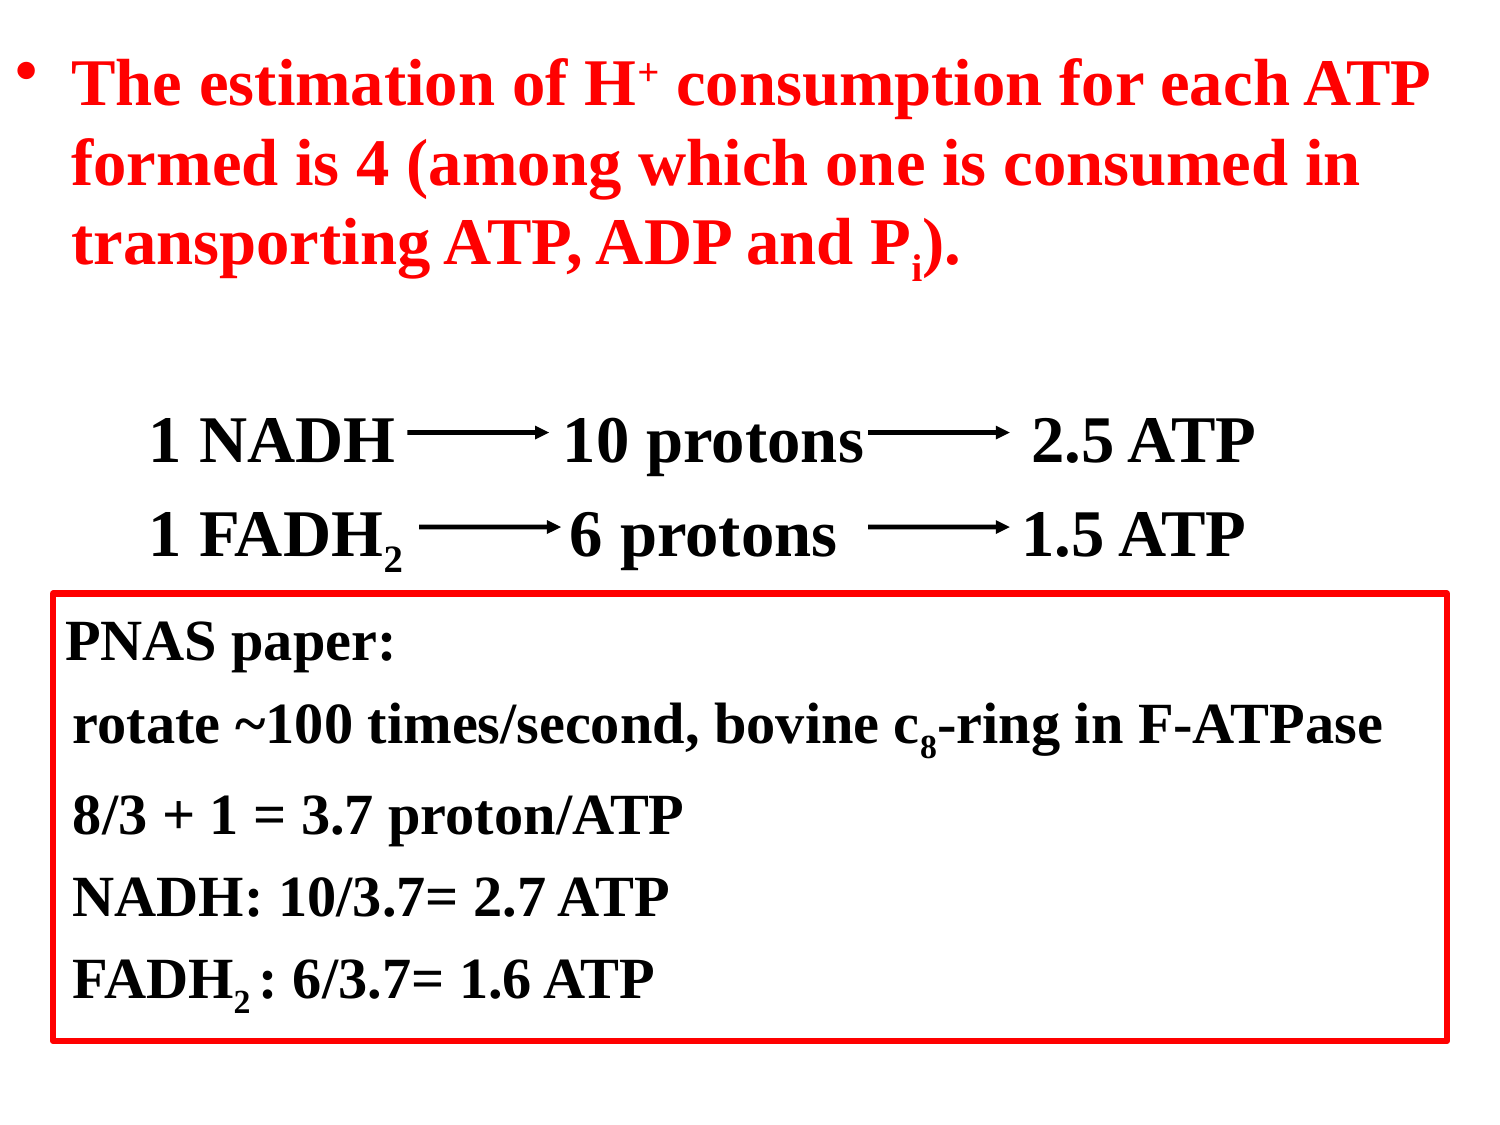

The estimation of H+ consumption for each ATP formed is 4 (among which one is consumed in transporting ATP, ADP and Pi).

        1 NADH          10 protons          2.5 ATP
        1 FADH2          6 protons           1.5 ATP
   PNAS paper:
    rotate ~100 times/second, bovine c8-ring in F-ATPase
    8/3 + 1 = 3.7 proton/ATP
    NADH: 10/3.7= 2.7 ATP
    FADH2 : 6/3.7= 1.6 ATP